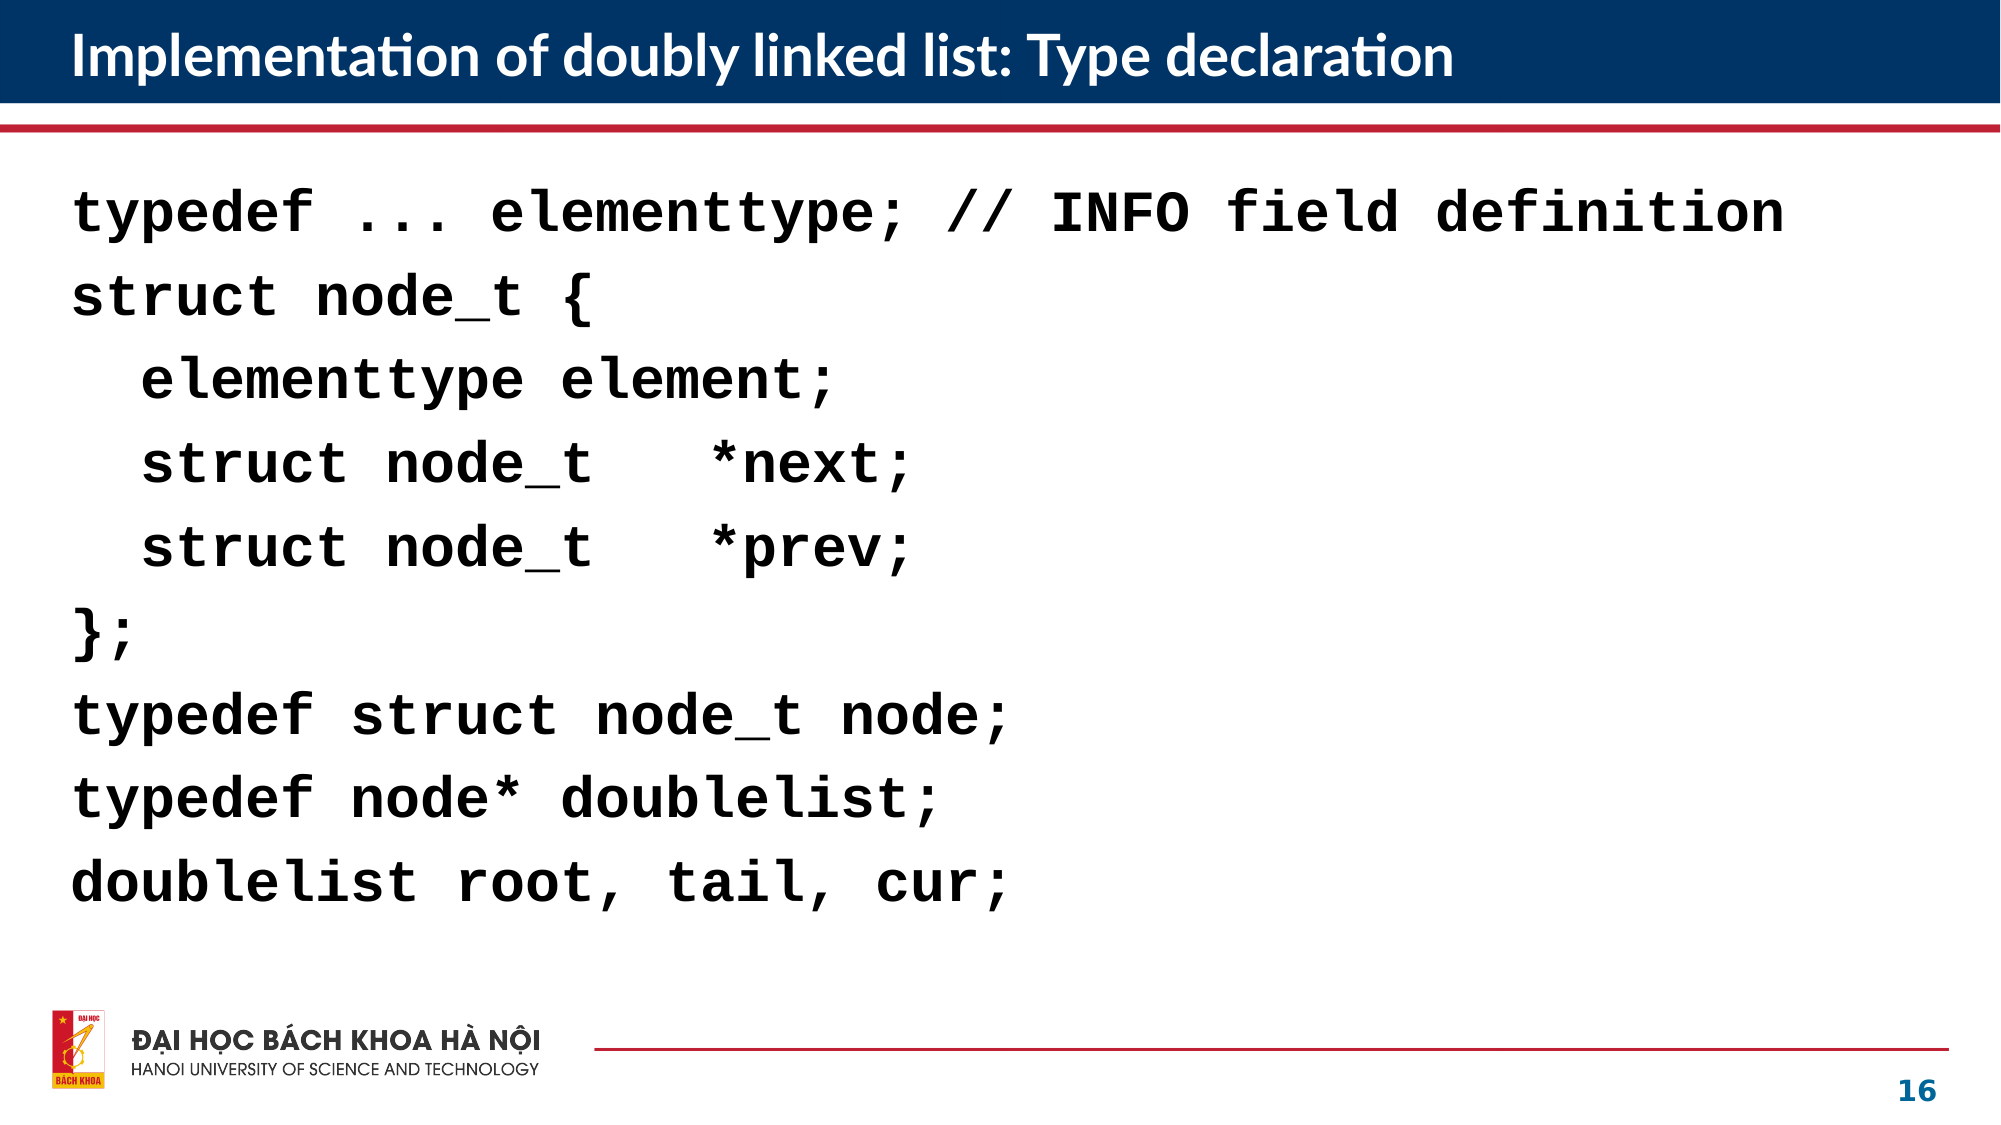

# Implementation of doubly linked list: Type declaration
typedef ... elementtype; // INFO field definition
struct node_t {
  elementtype element;
  struct node_t	*next;
  struct node_t	*prev;
};
typedef struct node_t node;
typedef node* doublelist;
doublelist root, tail, cur;

16